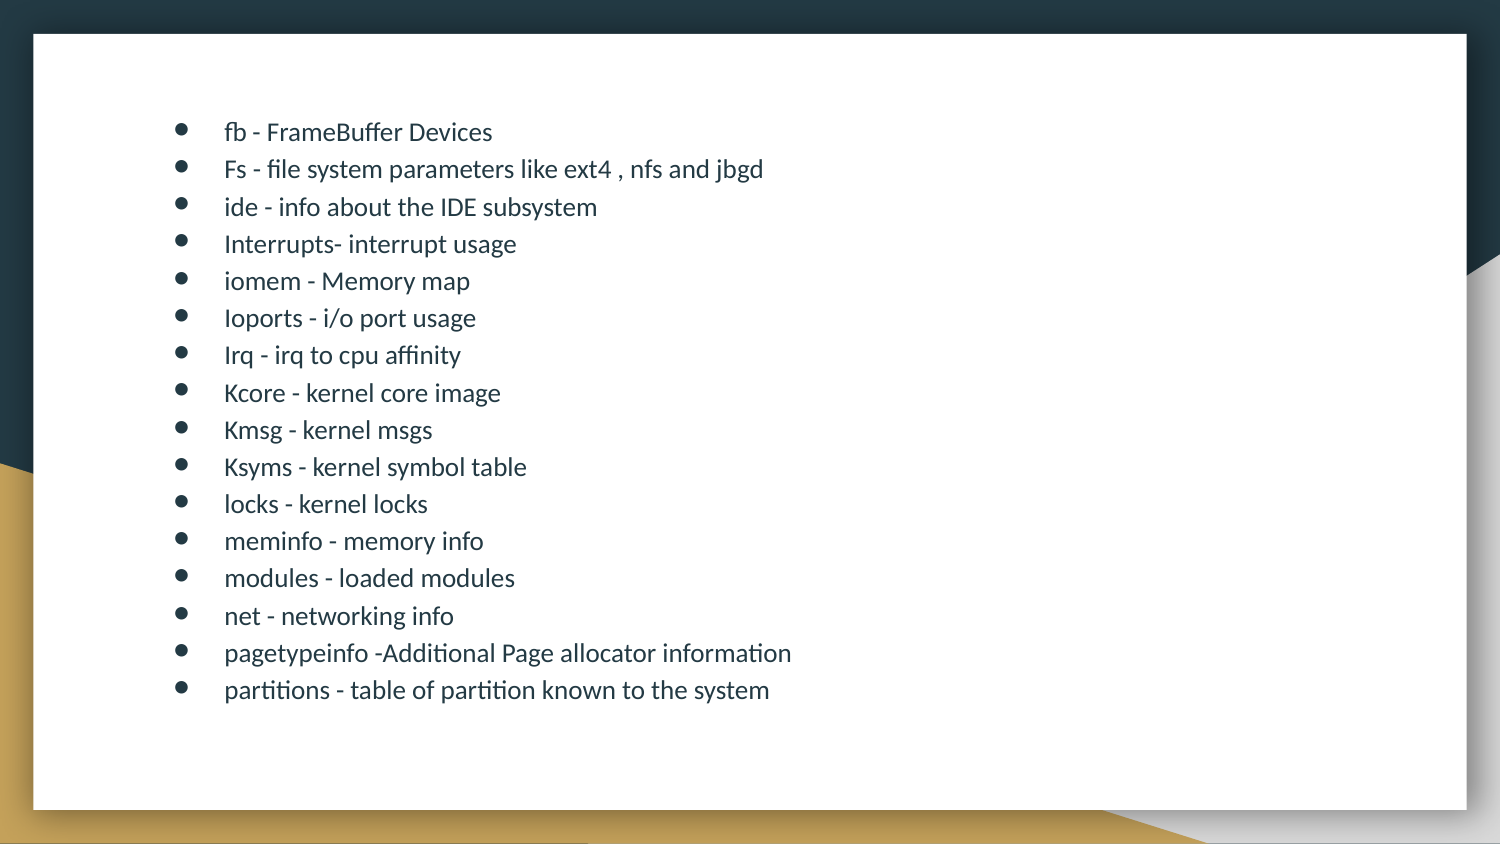

fb - FrameBuffer Devices
Fs - file system parameters like ext4 , nfs and jbgd
ide - info about the IDE subsystem
Interrupts- interrupt usage
iomem - Memory map
Ioports - i/o port usage
Irq - irq to cpu affinity
Kcore - kernel core image
Kmsg - kernel msgs
Ksyms - kernel symbol table
locks - kernel locks
meminfo - memory info
modules - loaded modules
net - networking info
pagetypeinfo -Additional Page allocator information
partitions - table of partition known to the system